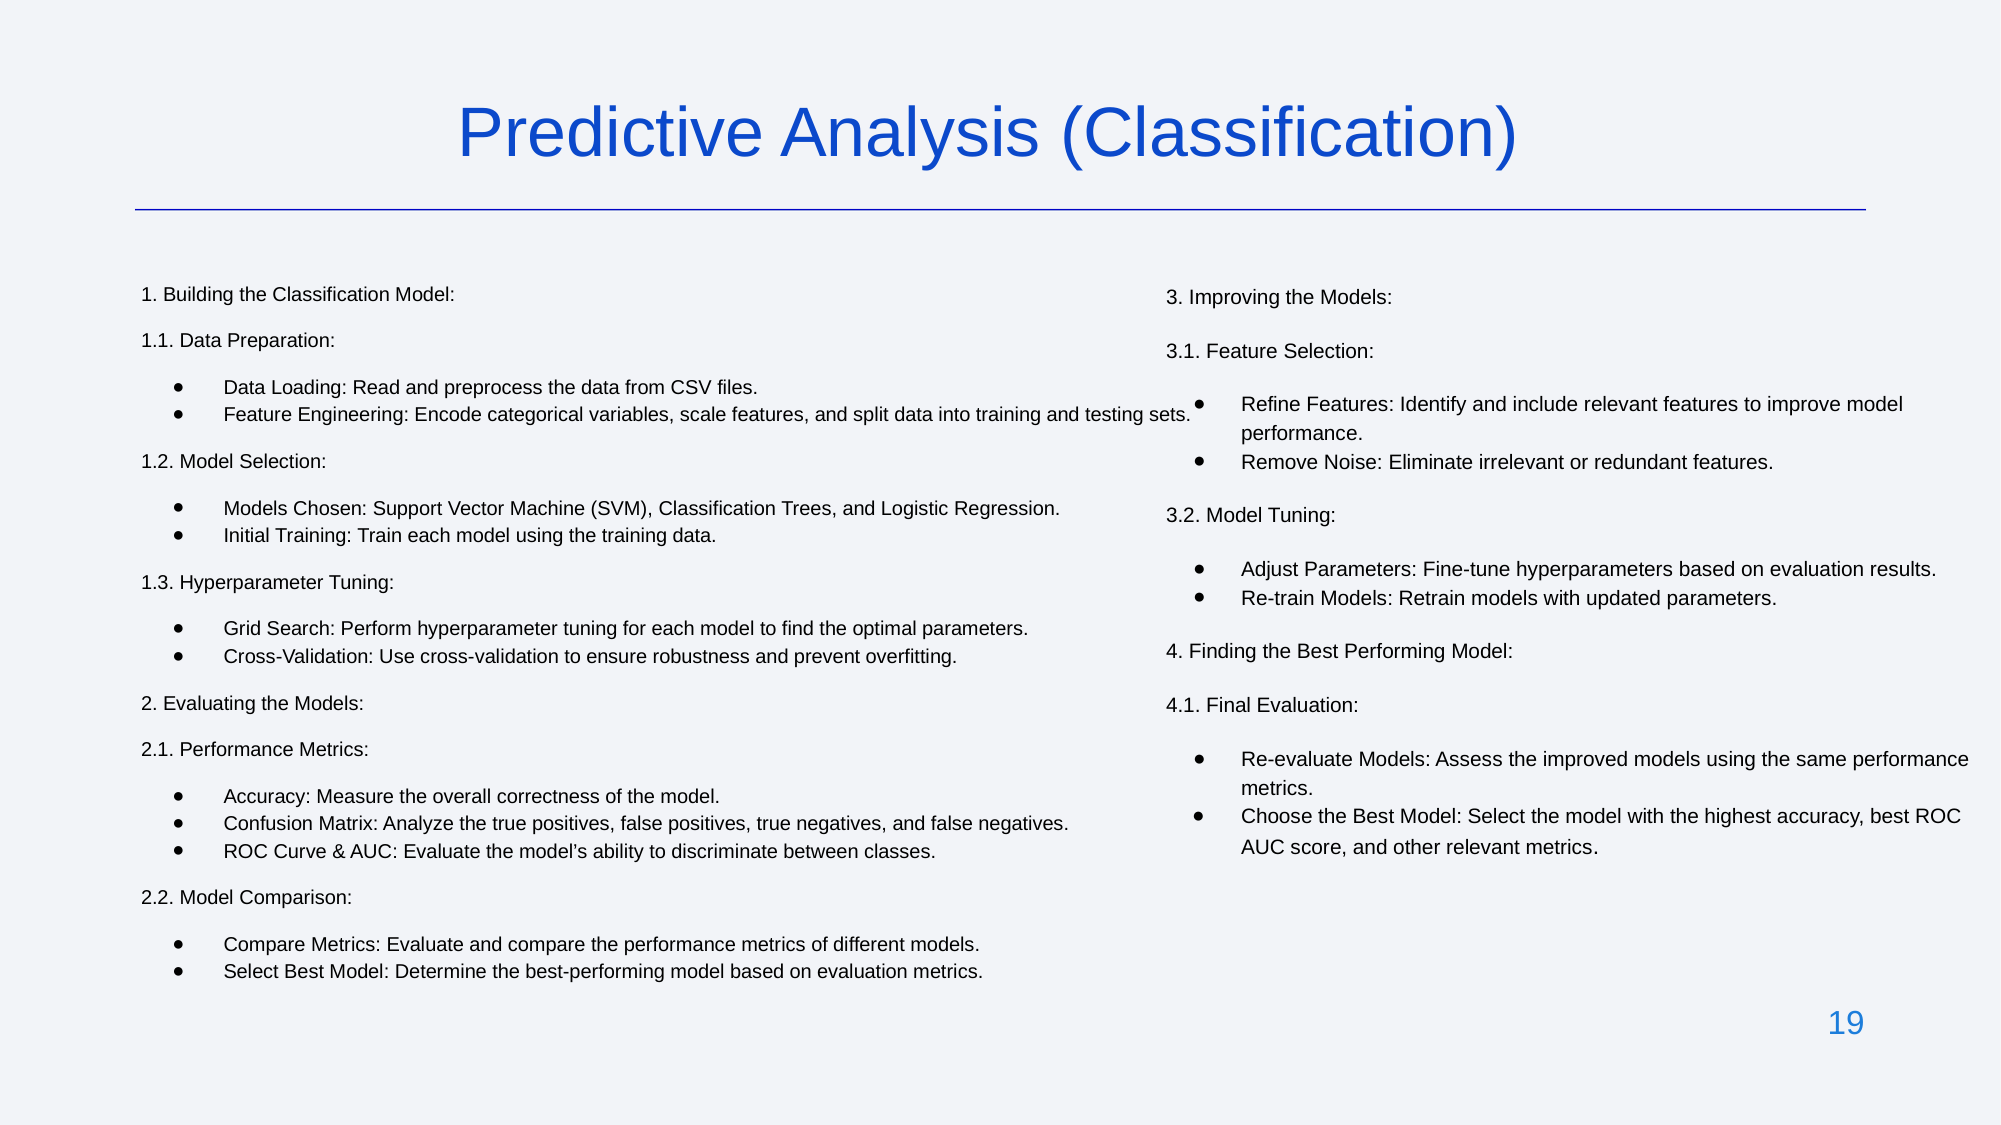

Predictive Analysis (Classification)

1. Building the Classification Model:
1.1. Data Preparation:
Data Loading: Read and preprocess the data from CSV files.
Feature Engineering: Encode categorical variables, scale features, and split data into training and testing sets.
1.2. Model Selection:
Models Chosen: Support Vector Machine (SVM), Classification Trees, and Logistic Regression.
Initial Training: Train each model using the training data.
1.3. Hyperparameter Tuning:
Grid Search: Perform hyperparameter tuning for each model to find the optimal parameters.
Cross-Validation: Use cross-validation to ensure robustness and prevent overfitting.
2. Evaluating the Models:
2.1. Performance Metrics:
Accuracy: Measure the overall correctness of the model.
Confusion Matrix: Analyze the true positives, false positives, true negatives, and false negatives.
ROC Curve & AUC: Evaluate the model’s ability to discriminate between classes.
2.2. Model Comparison:
Compare Metrics: Evaluate and compare the performance metrics of different models.
Select Best Model: Determine the best-performing model based on evaluation metrics.

3. Improving the Models:
3.1. Feature Selection:
Refine Features: Identify and include relevant features to improve model performance.
Remove Noise: Eliminate irrelevant or redundant features.
3.2. Model Tuning:
Adjust Parameters: Fine-tune hyperparameters based on evaluation results.
Re-train Models: Retrain models with updated parameters.
4. Finding the Best Performing Model:
4.1. Final Evaluation:
Re-evaluate Models: Assess the improved models using the same performance metrics.
Choose the Best Model: Select the model with the highest accuracy, best ROC AUC score, and other relevant metrics.
19